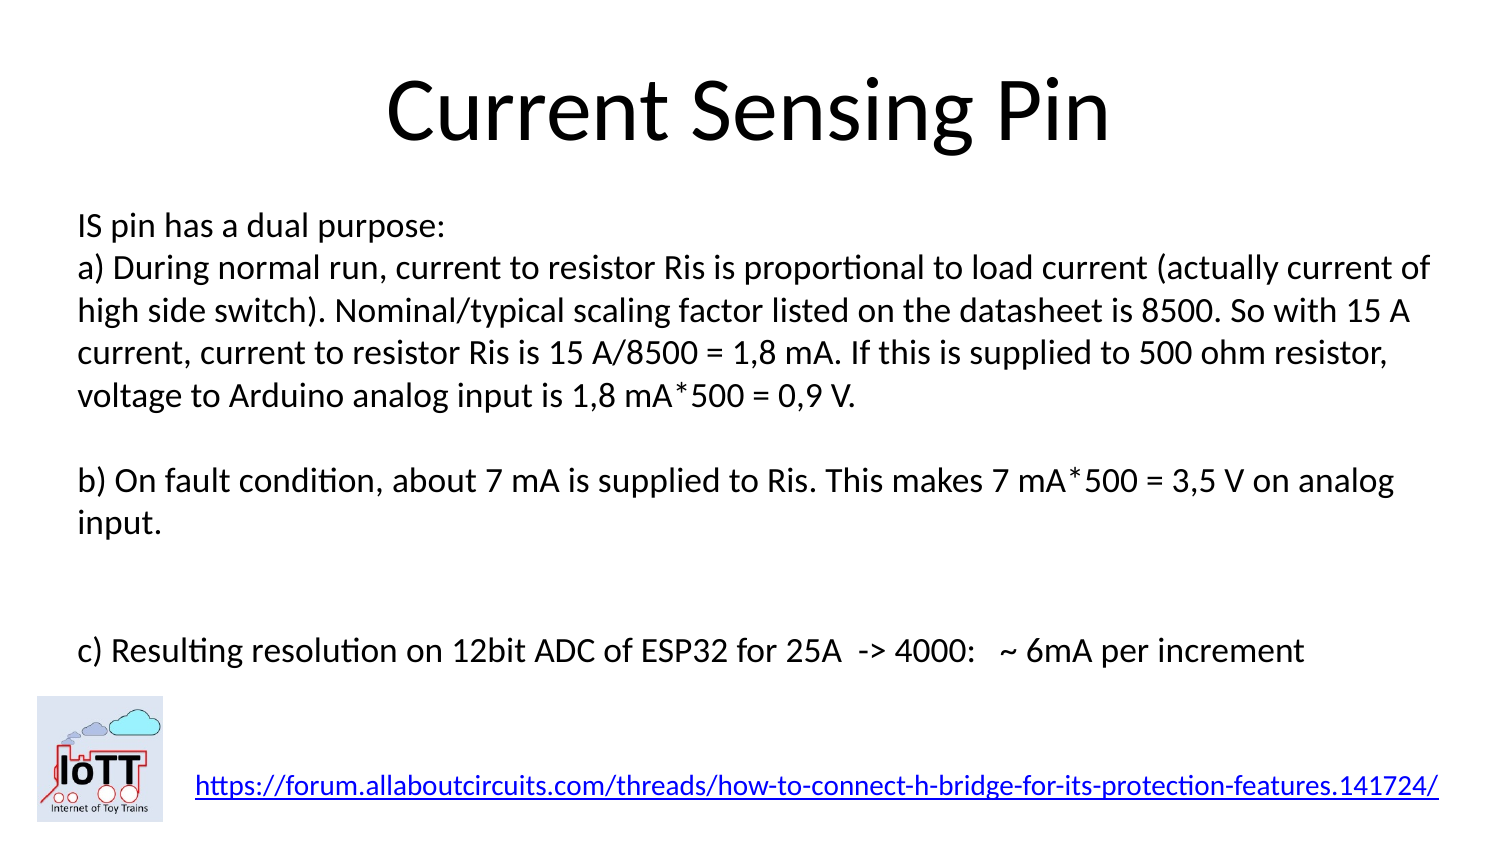

# Current Sensing Pin
IS pin has a dual purpose:
a) During normal run, current to resistor Ris is proportional to load current (actually current of high side switch). Nominal/typical scaling factor listed on the datasheet is 8500. So with 15 A current, current to resistor Ris is 15 A/8500 = 1,8 mA. If this is supplied to 500 ohm resistor, voltage to Arduino analog input is 1,8 mA*500 = 0,9 V.
b) On fault condition, about 7 mA is supplied to Ris. This makes 7 mA*500 = 3,5 V on analog input.

c) Resulting resolution on 12bit ADC of ESP32 for 25A  -> 4000:   ~ 6mA per increment
https://forum.allaboutcircuits.com/threads/how-to-connect-h-bridge-for-its-protection-features.141724/